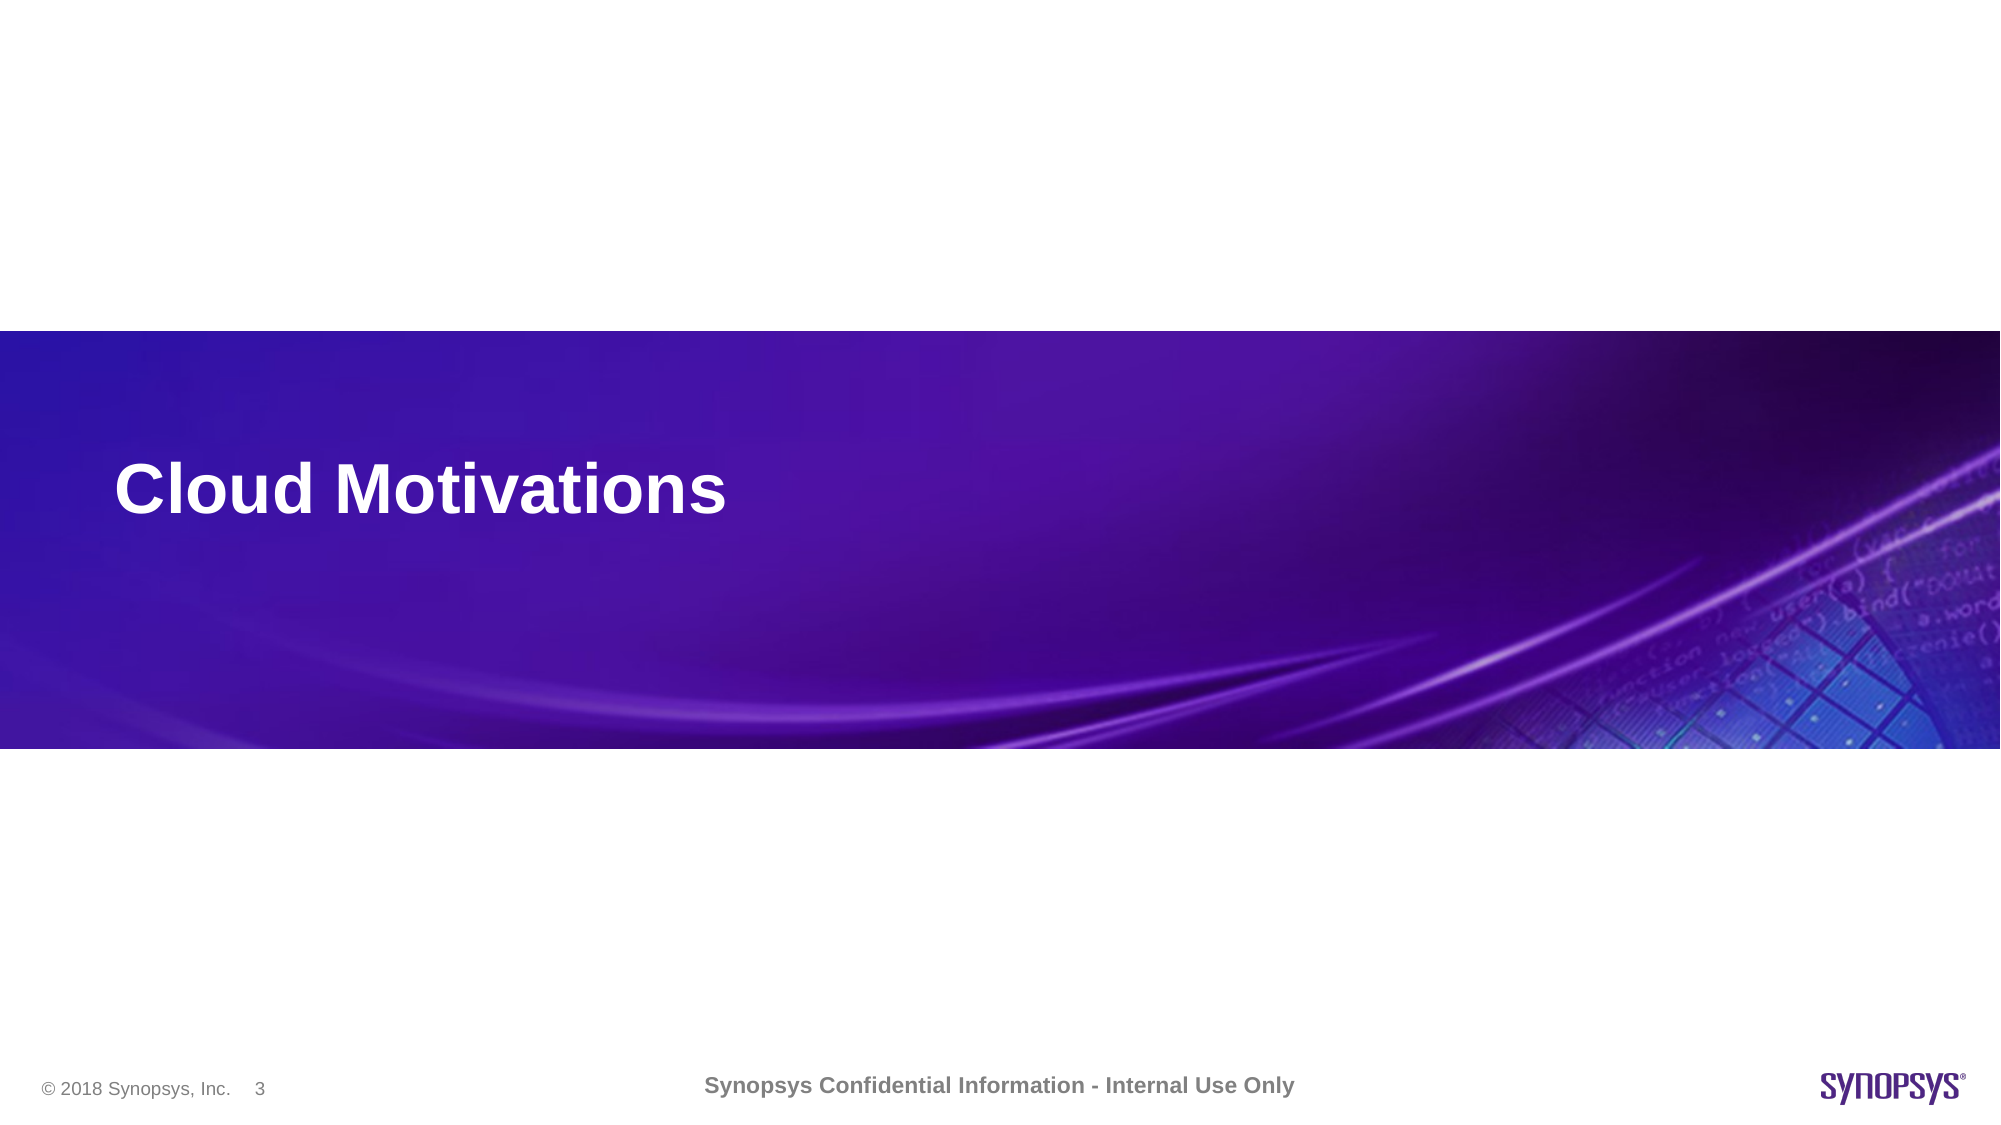

# Cloud Motivations

Synopsys Confidential Information - Internal Use Only